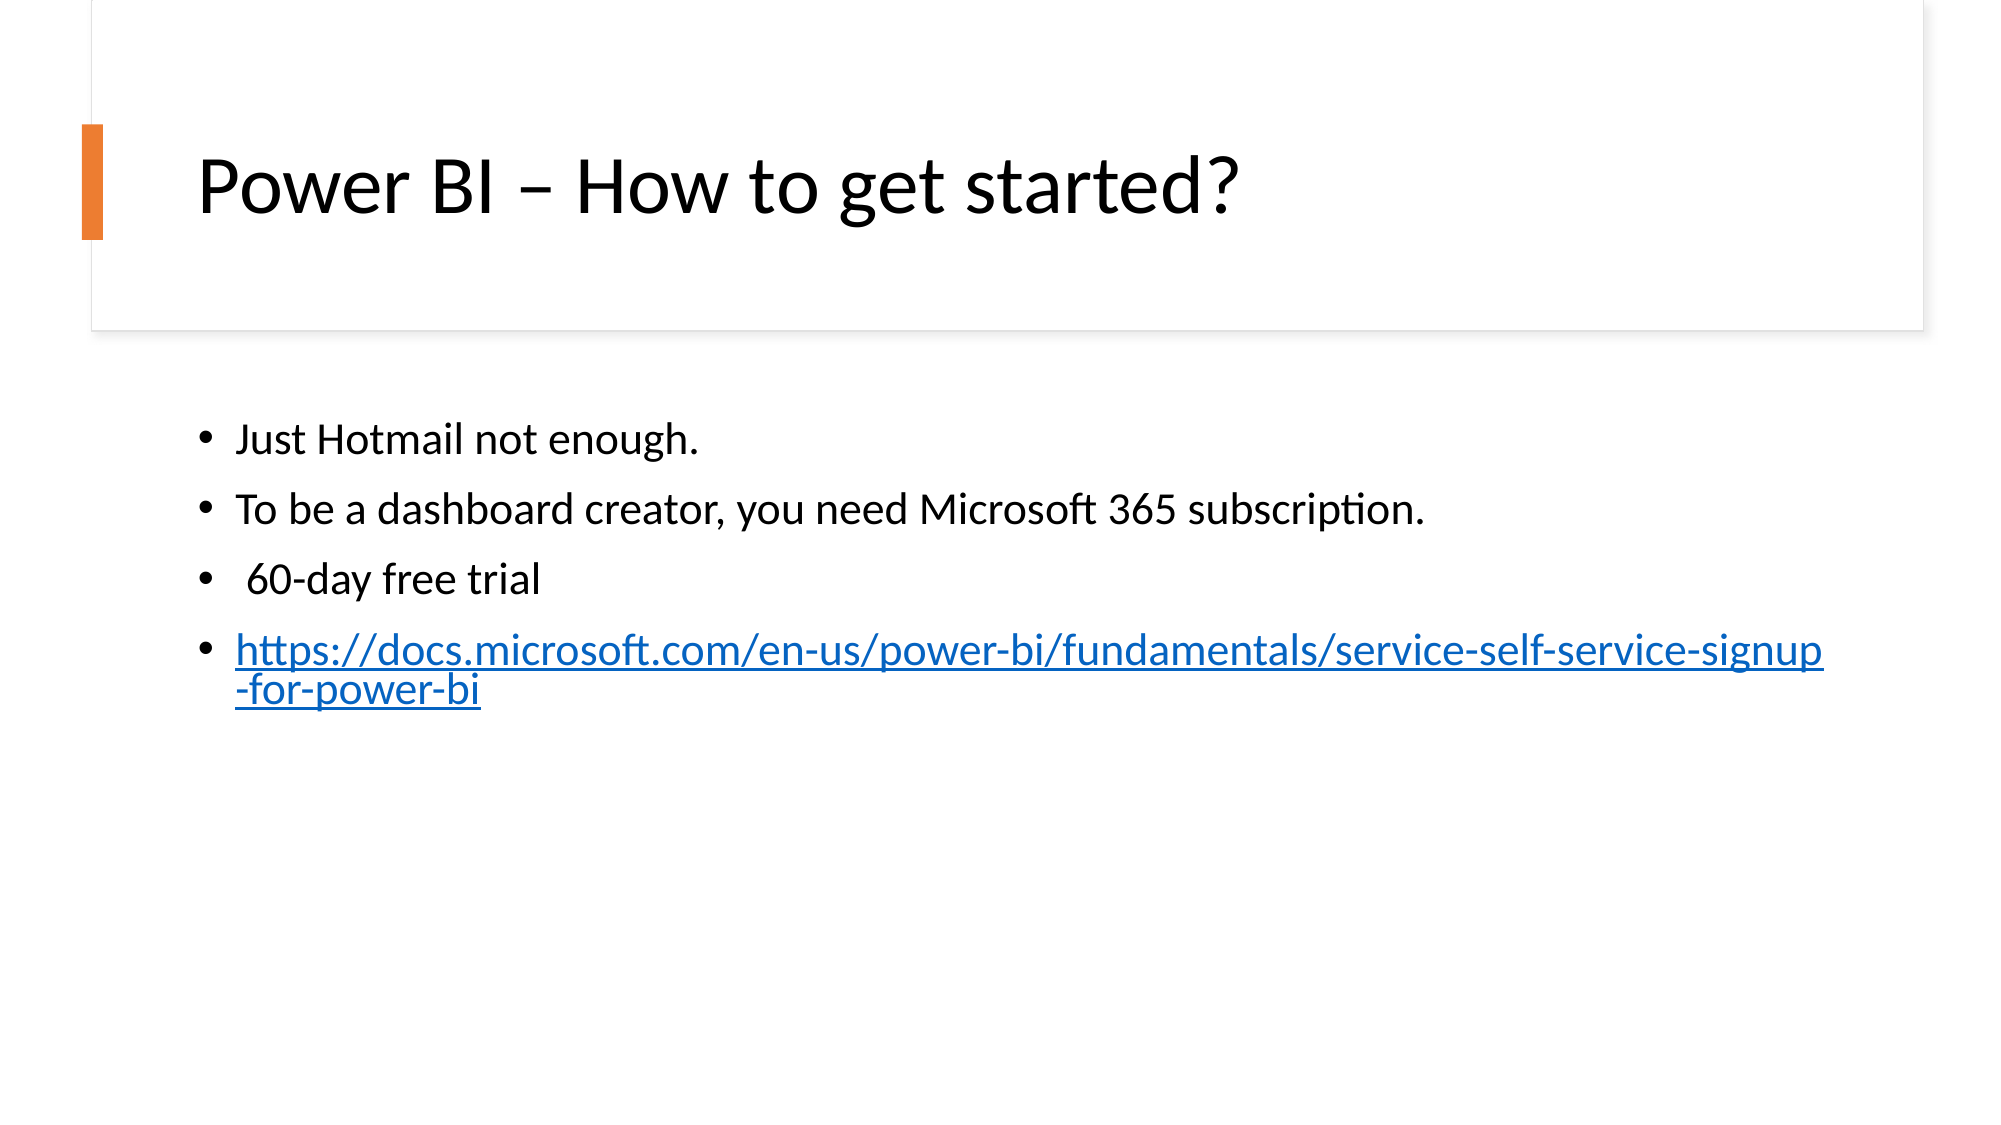

# Power BI – How to get started?

Just Hotmail not enough.
To be a dashboard creator, you need Microsoft 365 subscription.
 60-day free trial
https://docs.microsoft.com/en-us/power-bi/fundamentals/service-self-service-signup-for-power-bi